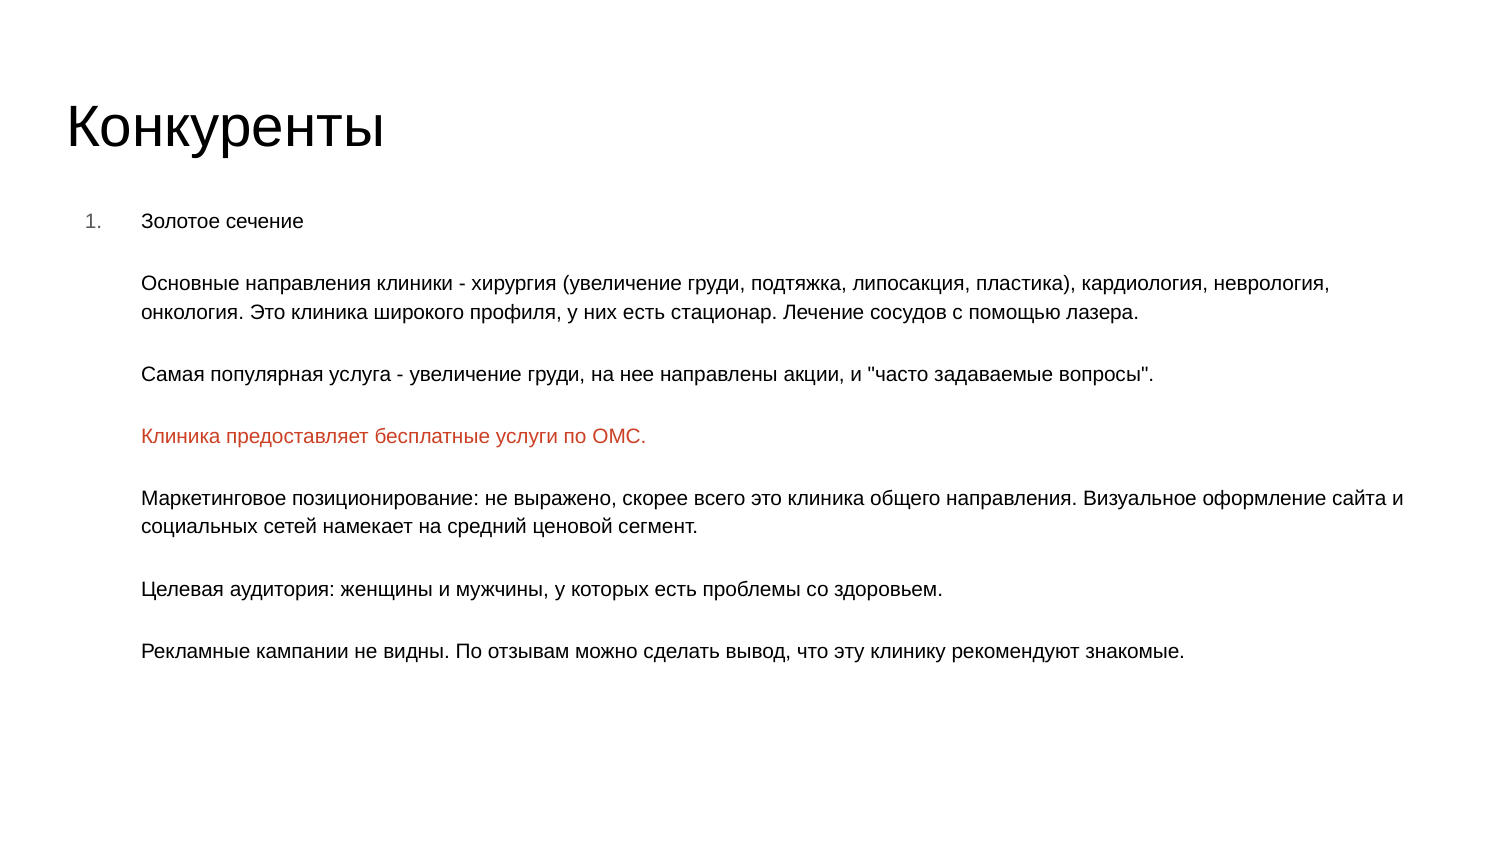

# Конкуренты
Золотое сечение
Основные направления клиники - хирургия (увеличение груди, подтяжка, липосакция, пластика), кардиология, неврология, онкология. Это клиника широкого профиля, у них есть стационар. Лечение сосудов с помощью лазера.
Самая популярная услуга - увеличение груди, на нее направлены акции, и "часто задаваемые вопросы".
Клиника предоставляет бесплатные услуги по ОМС.
Маркетинговое позиционирование: не выражено, скорее всего это клиника общего направления. Визуальное оформление сайта и социальных сетей намекает на средний ценовой сегмент.
Целевая аудитория: женщины и мужчины, у которых есть проблемы со здоровьем.
Рекламные кампании не видны. По отзывам можно сделать вывод, что эту клинику рекомендуют знакомые.